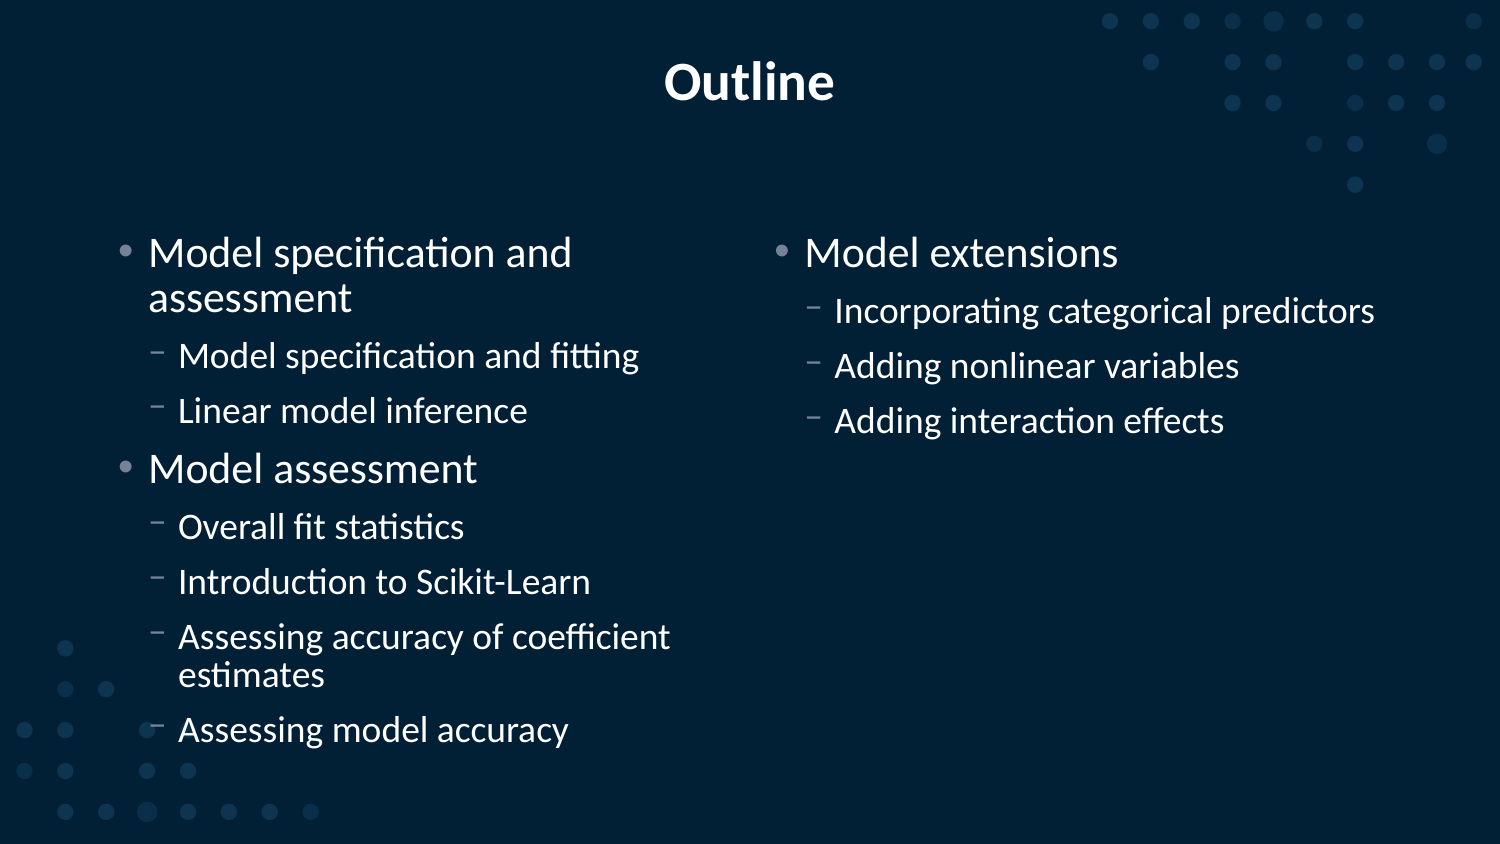

# Outline

Model specification and assessment
Model specification and fitting
Linear model inference
Model assessment
Overall fit statistics
Introduction to Scikit-Learn
Assessing accuracy of coefficient estimates
Assessing model accuracy

Model extensions
Incorporating categorical predictors
Adding nonlinear variables
Adding interaction effects